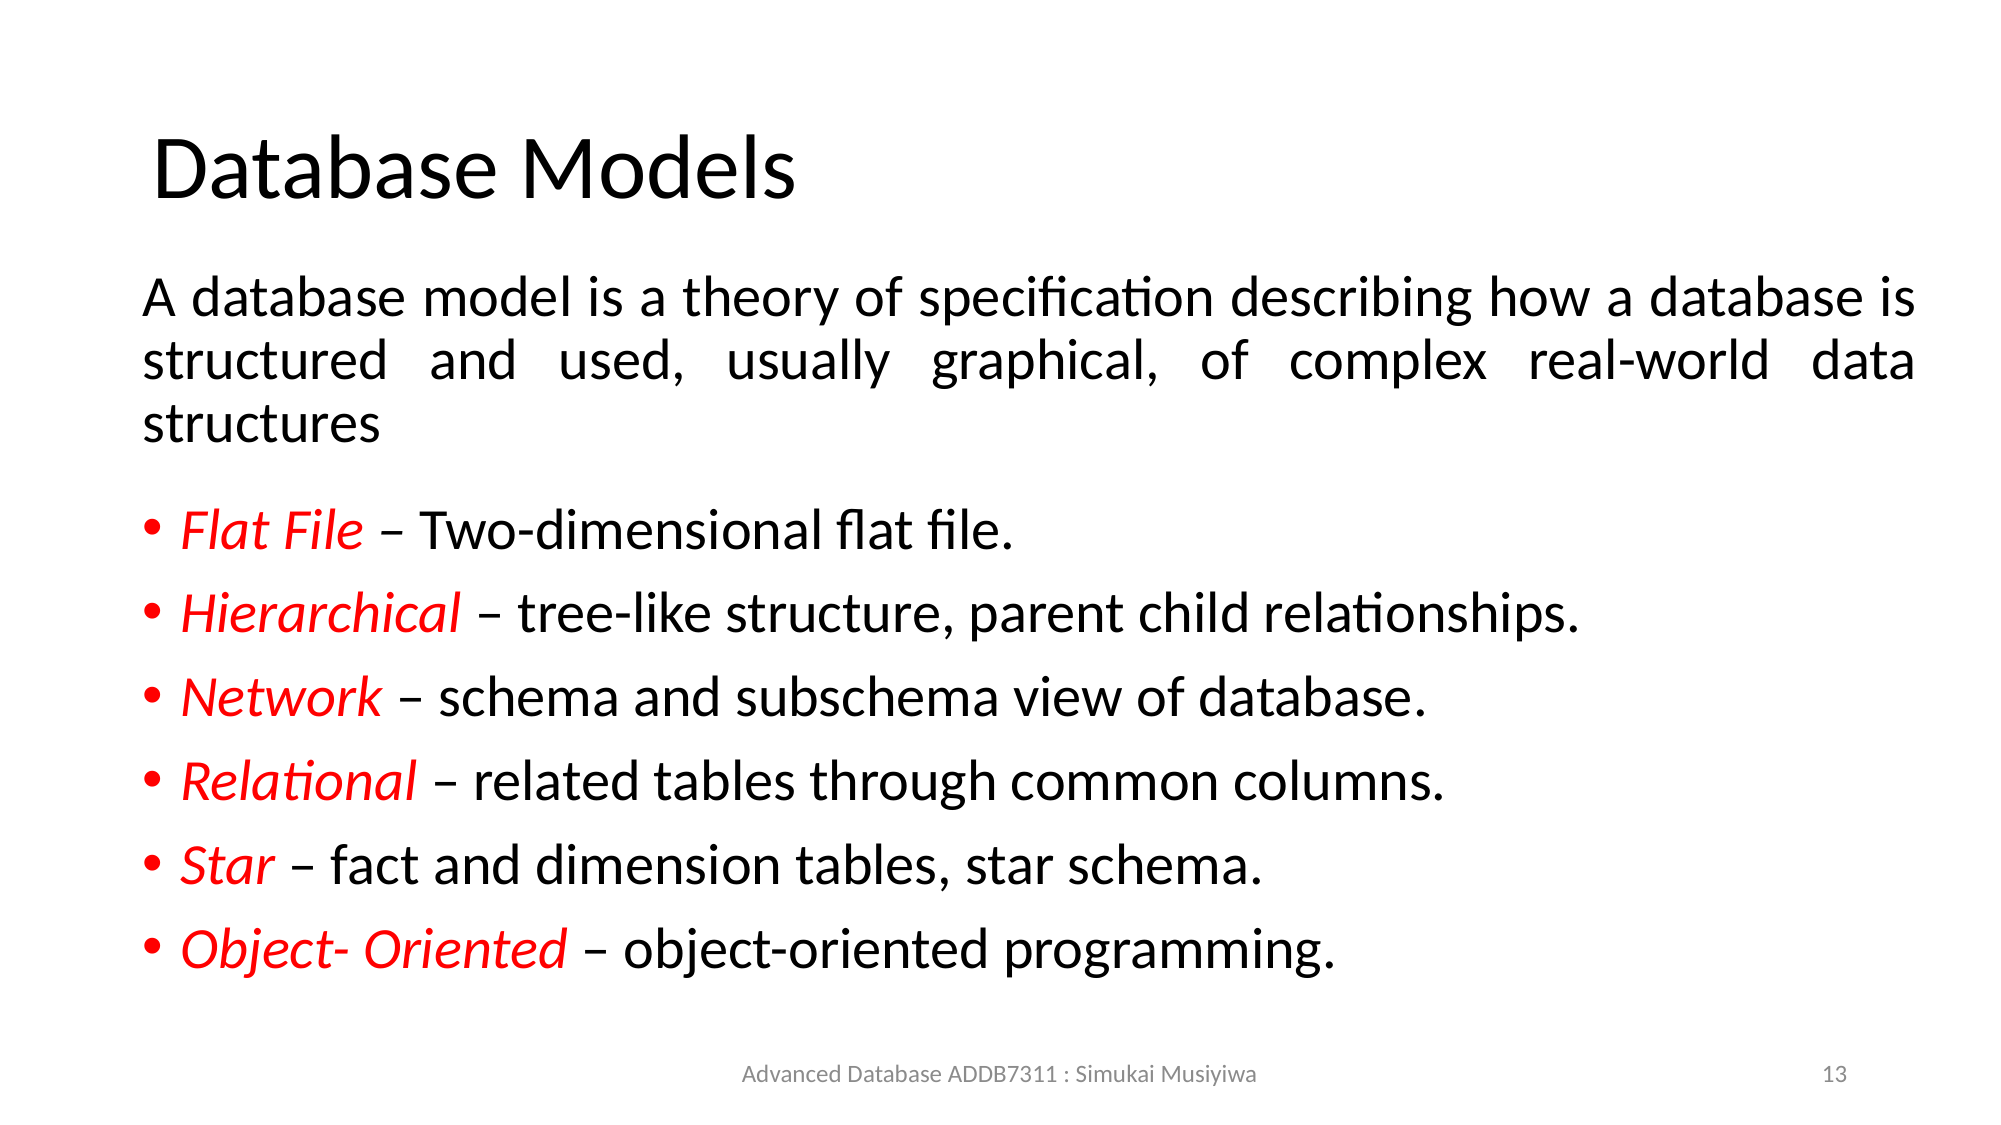

# Database Models
A database model is a theory of specification describing how a database is structured and used, usually graphical, of complex real-world data structures

Flat File – Two-dimensional flat file.
Hierarchical – tree-like structure, parent child relationships.
Network – schema and subschema view of database.
Relational – related tables through common columns.
Star – fact and dimension tables, star schema.
Object- Oriented – object-oriented programming.
Advanced Database ADDB7311 : Simukai Musiyiwa
13